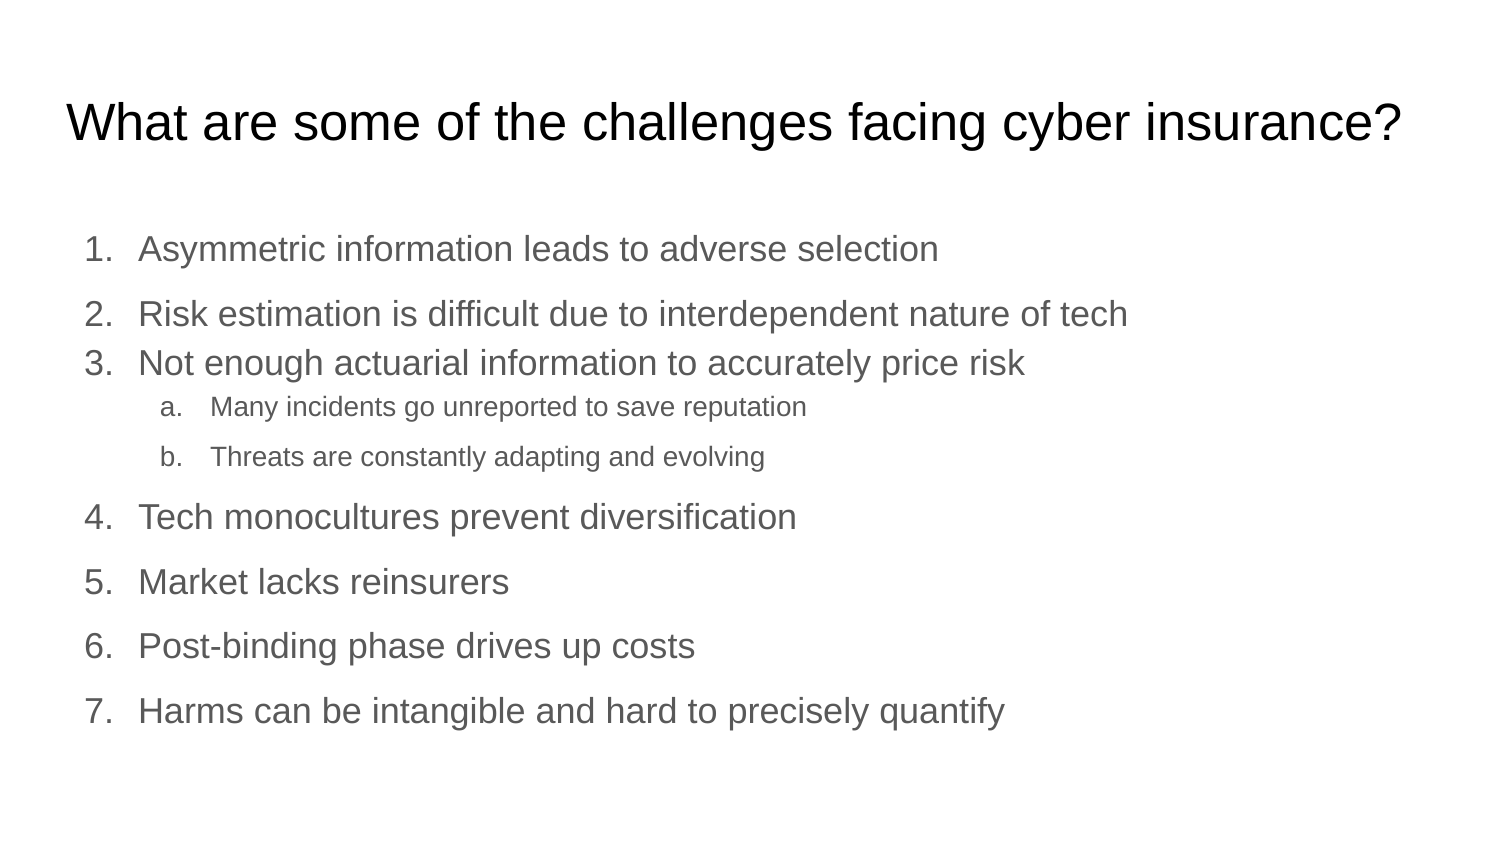

# What are some of the challenges facing cyber insurance?
Asymmetric information leads to adverse selection
Risk estimation is difficult due to interdependent nature of tech
Not enough actuarial information to accurately price risk
Many incidents go unreported to save reputation
Threats are constantly adapting and evolving
Tech monocultures prevent diversification
Market lacks reinsurers
Post-binding phase drives up costs
Harms can be intangible and hard to precisely quantify